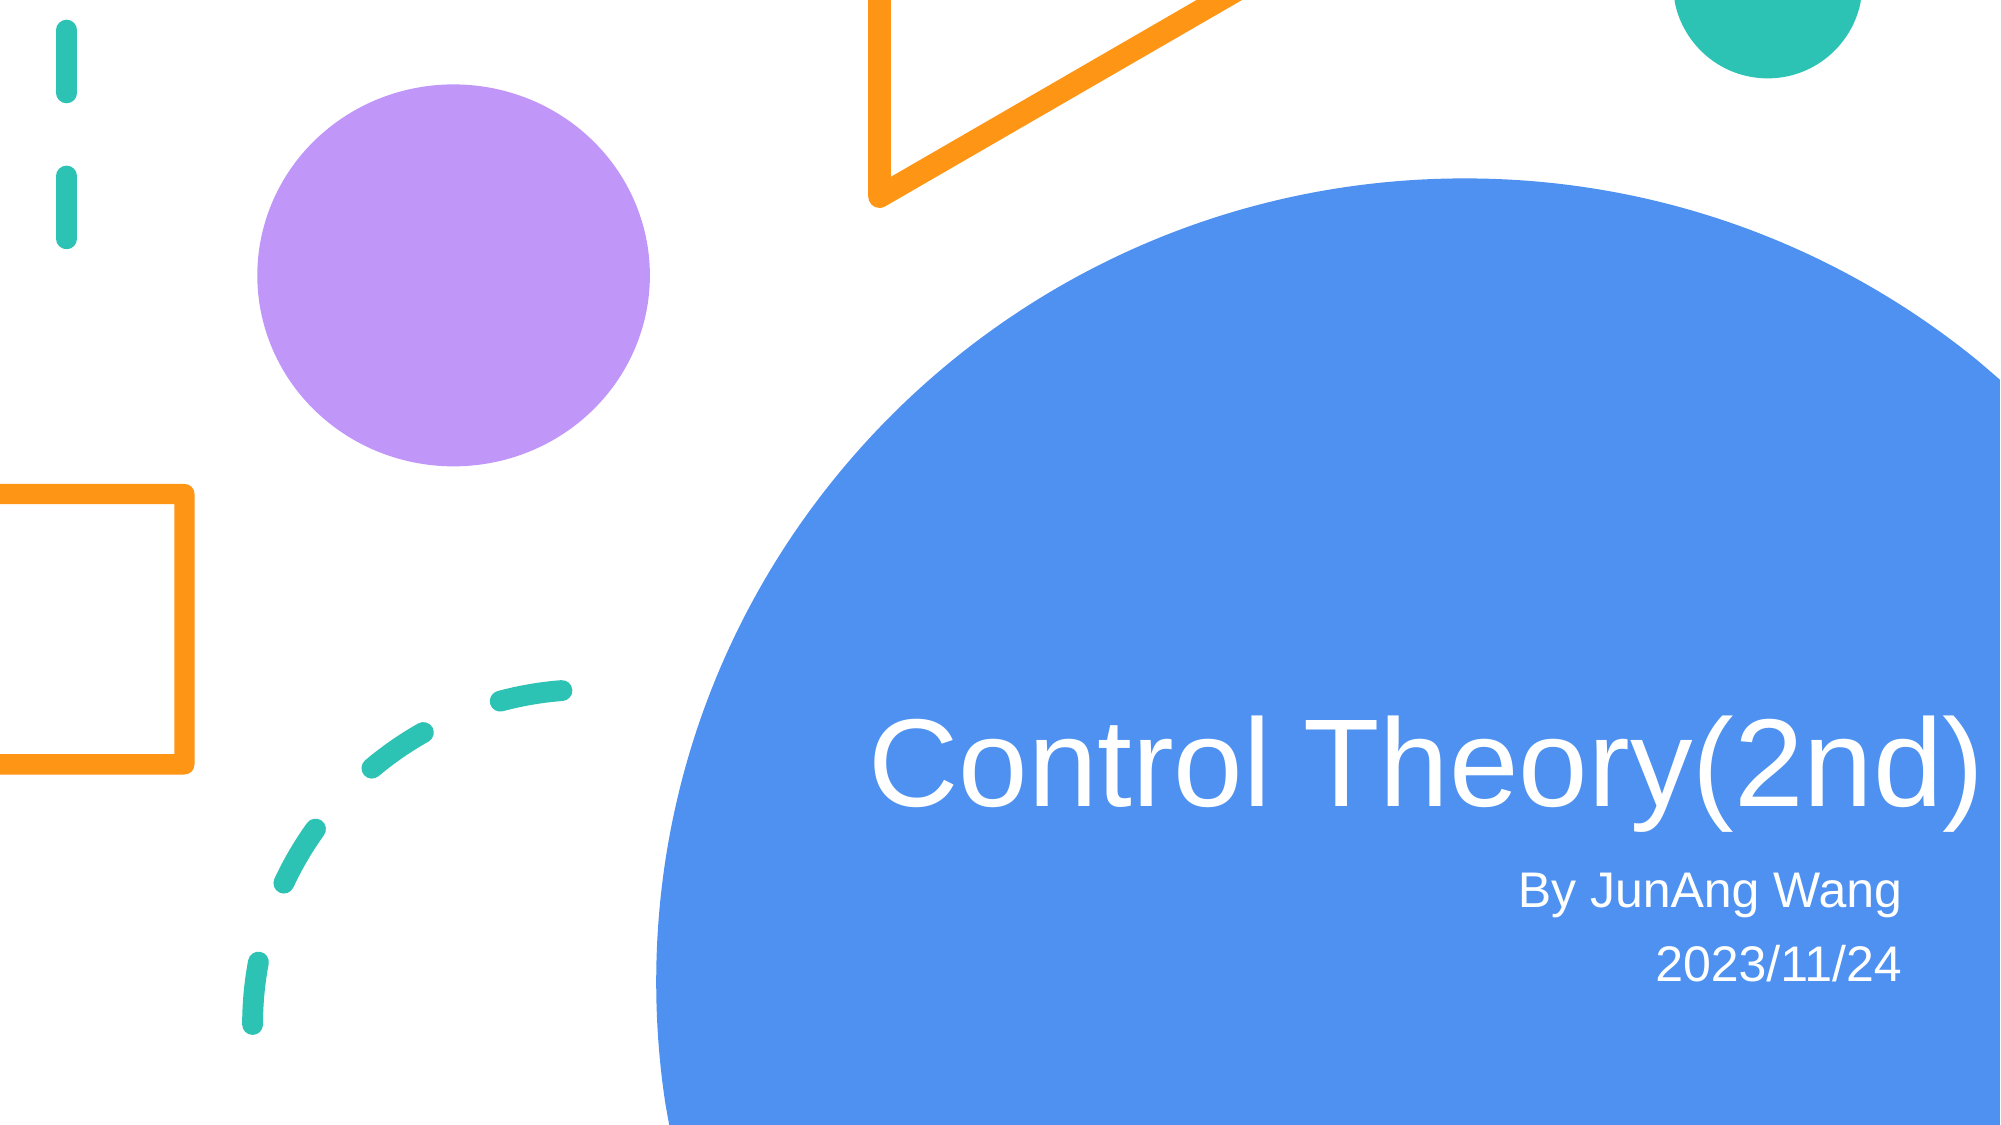

# Control Theory(2nd)
By JunAng Wang
2023/11/24